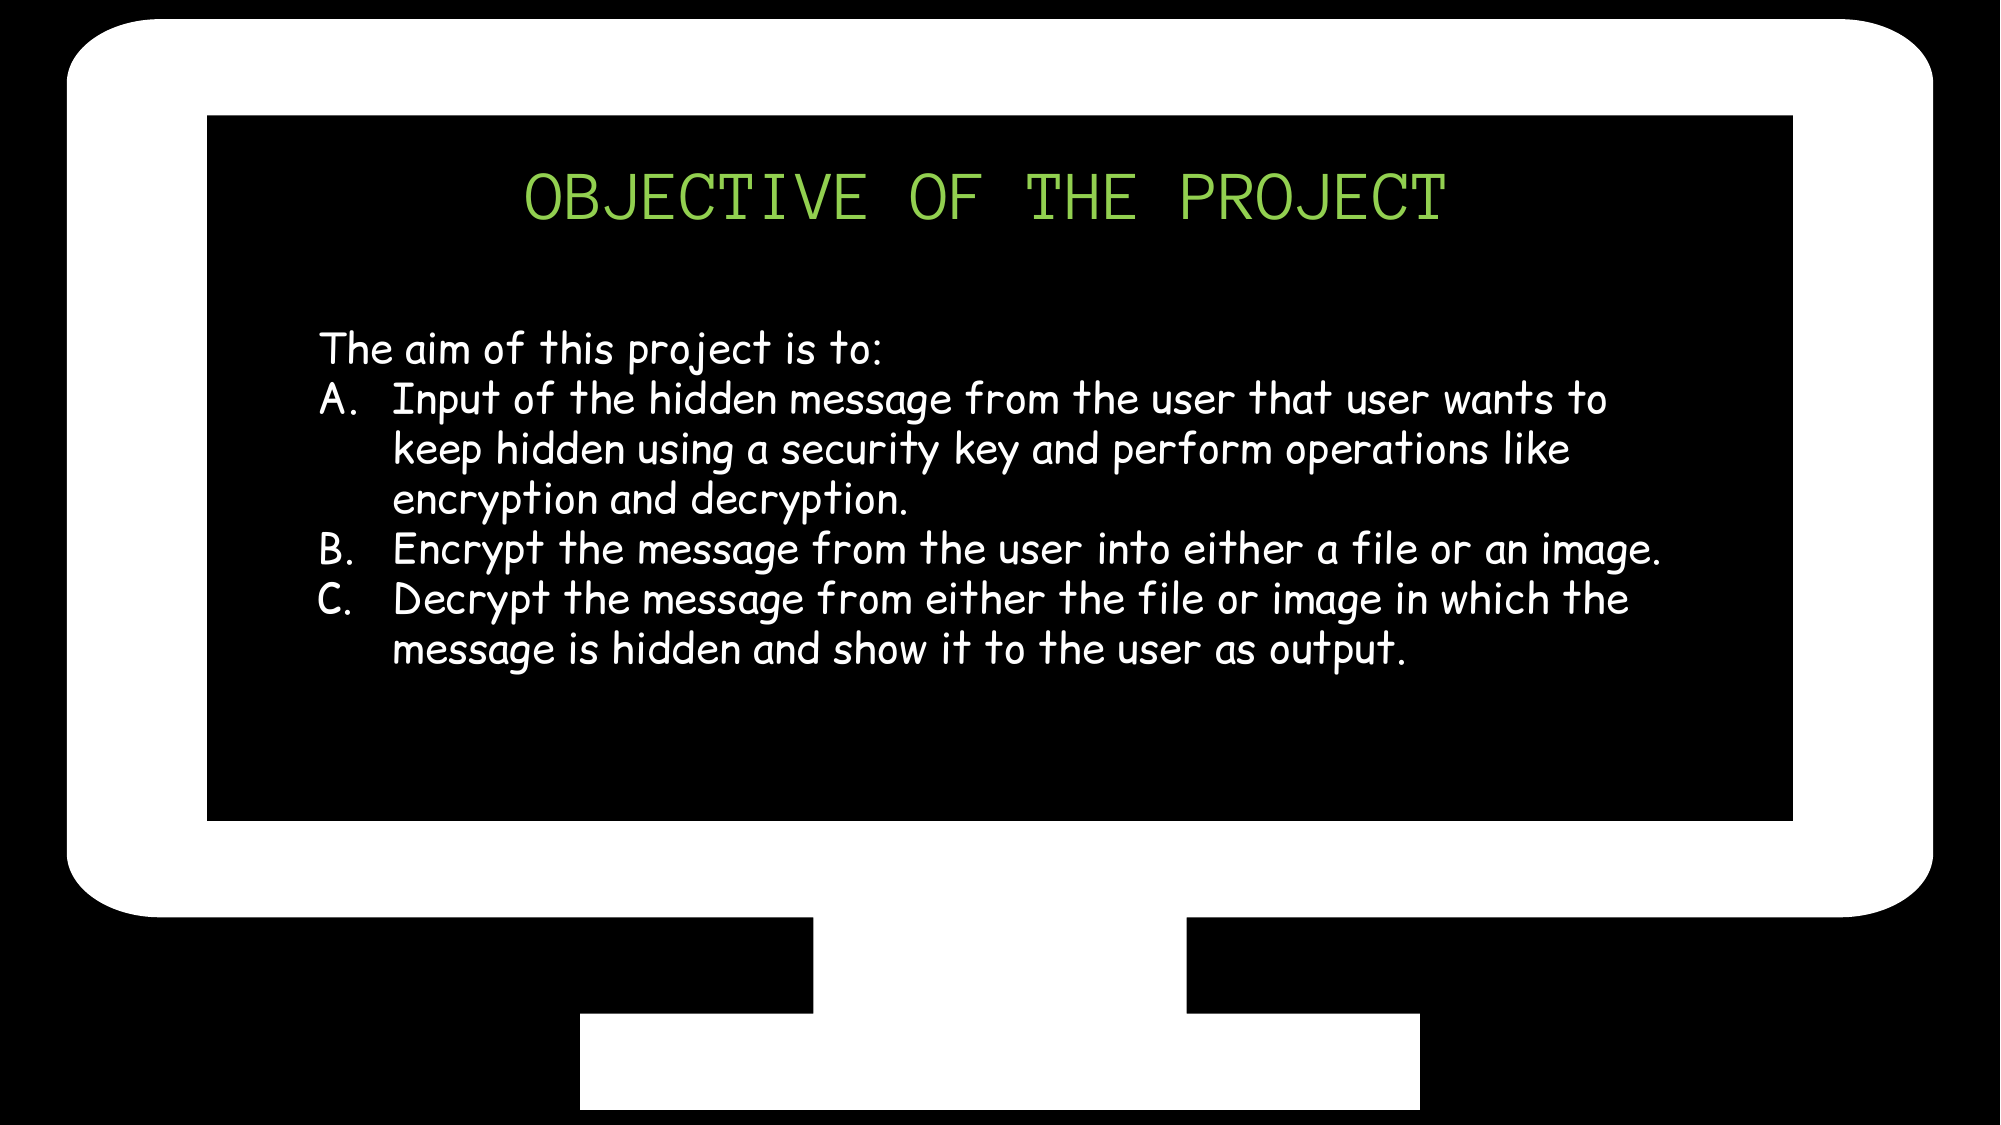

OBJECTIVE OF THE PROJECT
The aim of this project is to:
Input of the hidden message from the user that user wants to keep hidden using a security key and perform operations like encryption and decryption.
Encrypt the message from the user into either a file or an image.
Decrypt the message from either the file or image in which the message is hidden and show it to the user as output.